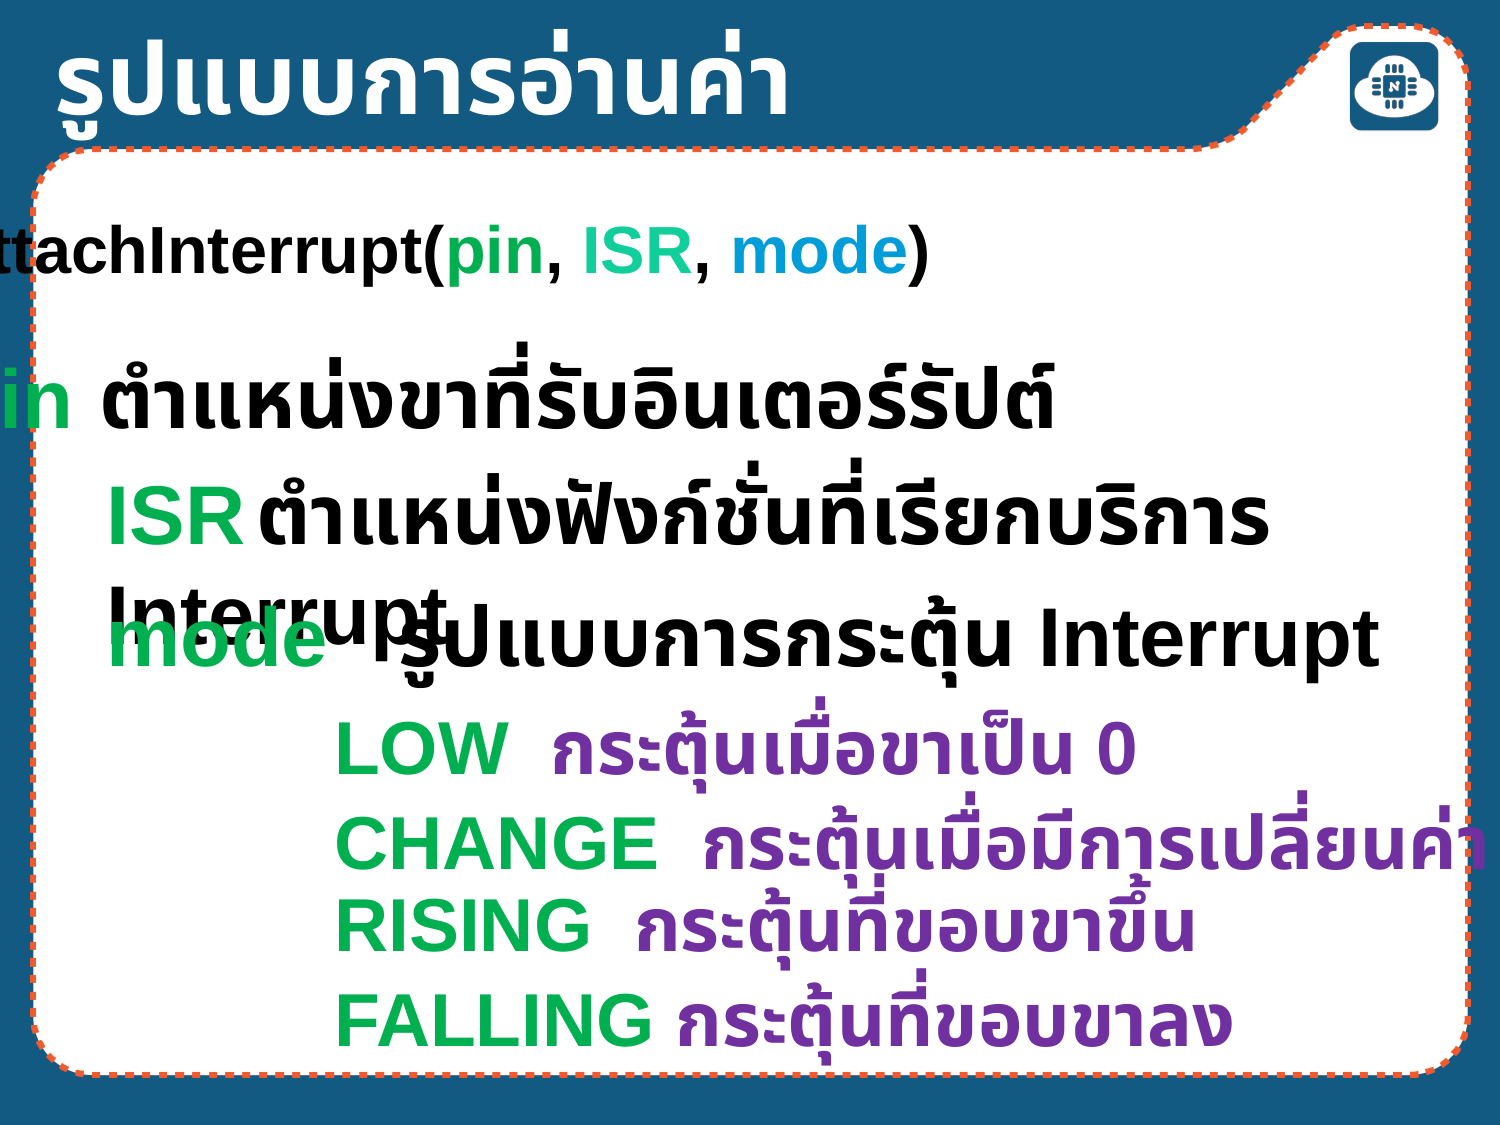

รูปแบบการอ่านค่า
attachInterrupt(pin, ISR, mode)
pin 	ตำแหน่งขาที่รับอินเตอร์รัปต์
ISR	ตำแหน่งฟังก์ชั่นที่เรียกบริการ Interrupt
mode   รูปแบบการกระตุ้น Interrupt
LOW  กระตุ้นเมื่อขาเป็น 0
CHANGE  กระตุ้นเมื่อมีการเปลี่ยนค่า
RISING  กระตุ้นที่ขอบขาขึ้น
FALLING กระตุ้นที่ขอบขาลง